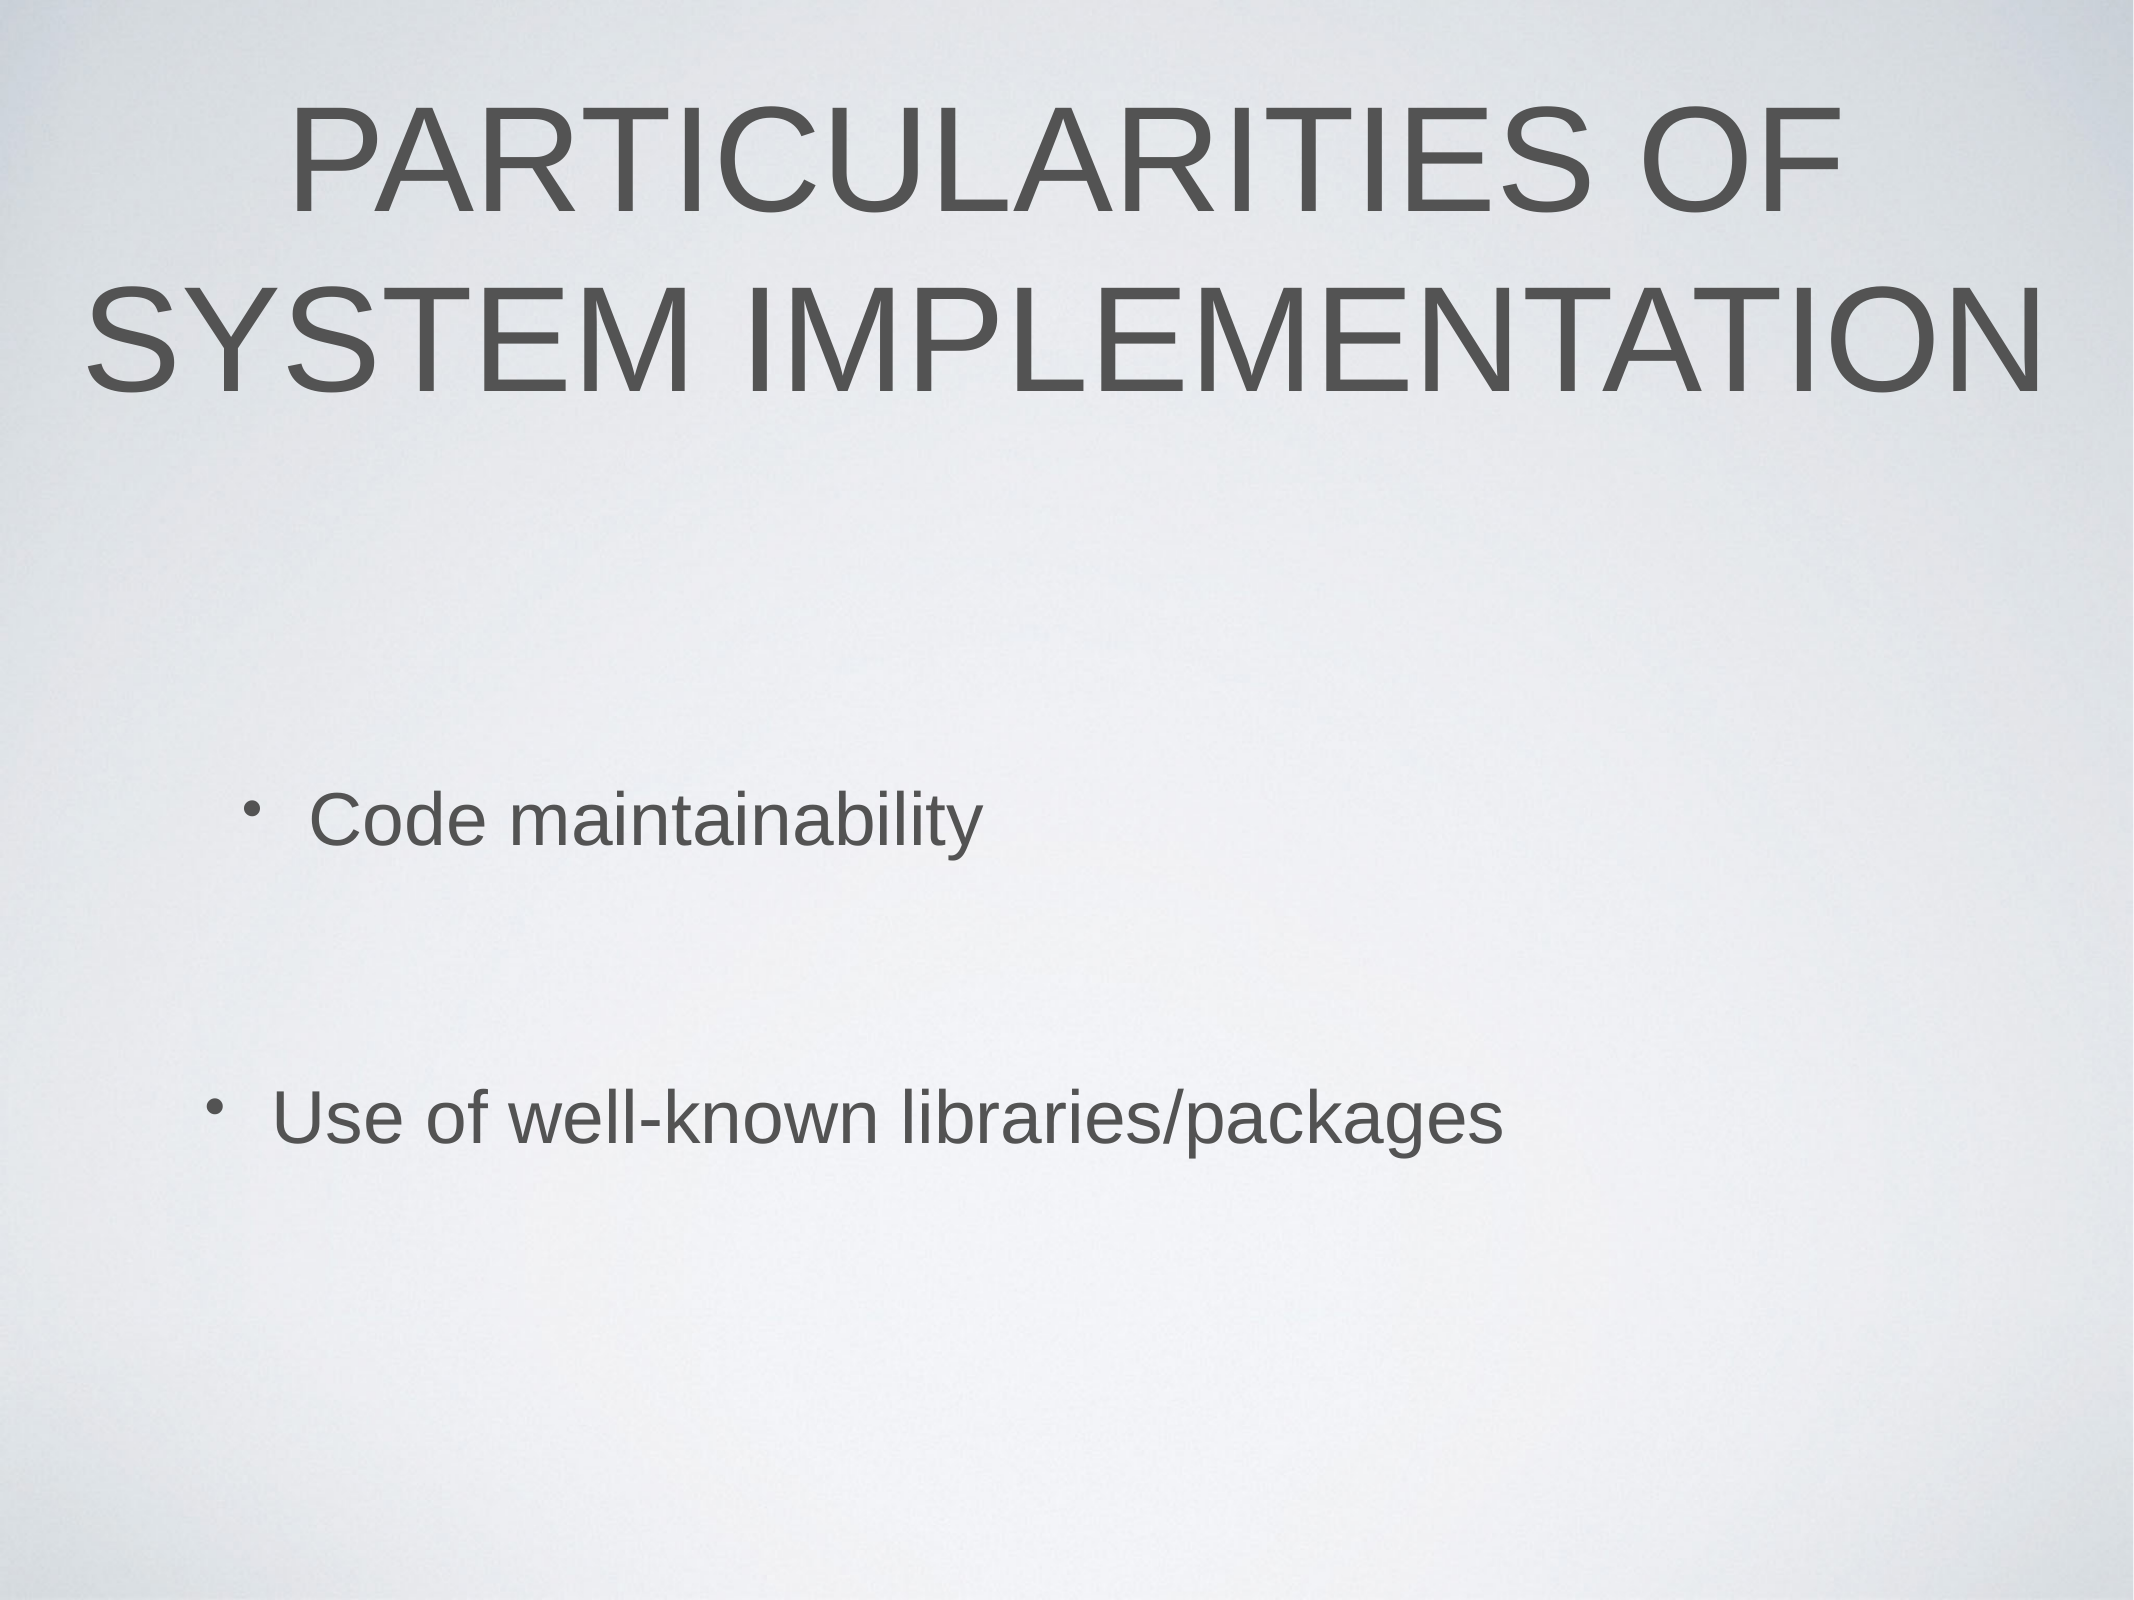

# Particularities of
system implementation
Code maintainability
Use of well-known libraries/packages